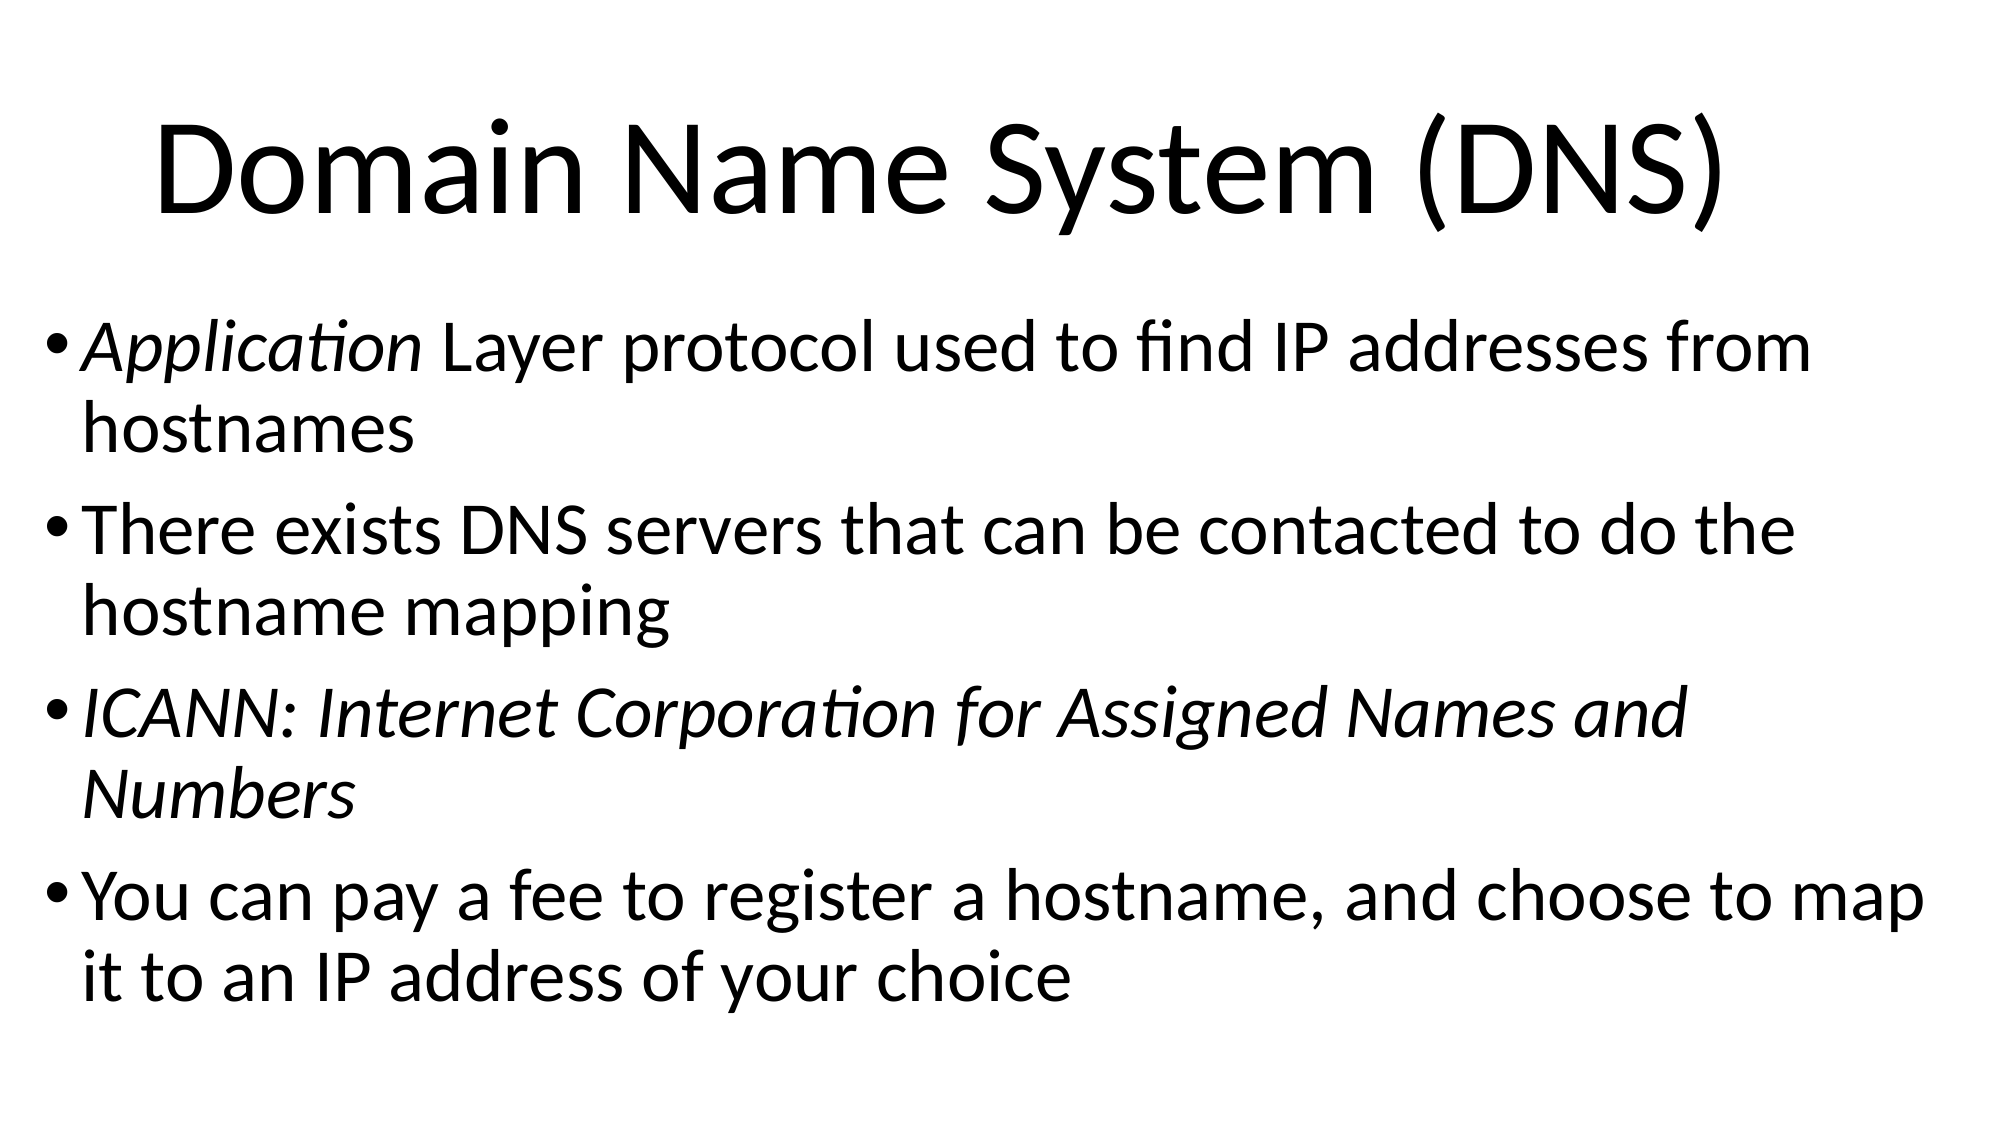

# Domain Name System (DNS)
Application Layer protocol used to find IP addresses from hostnames
There exists DNS servers that can be contacted to do the hostname mapping
ICANN: Internet Corporation for Assigned Names and Numbers
You can pay a fee to register a hostname, and choose to map it to an IP address of your choice